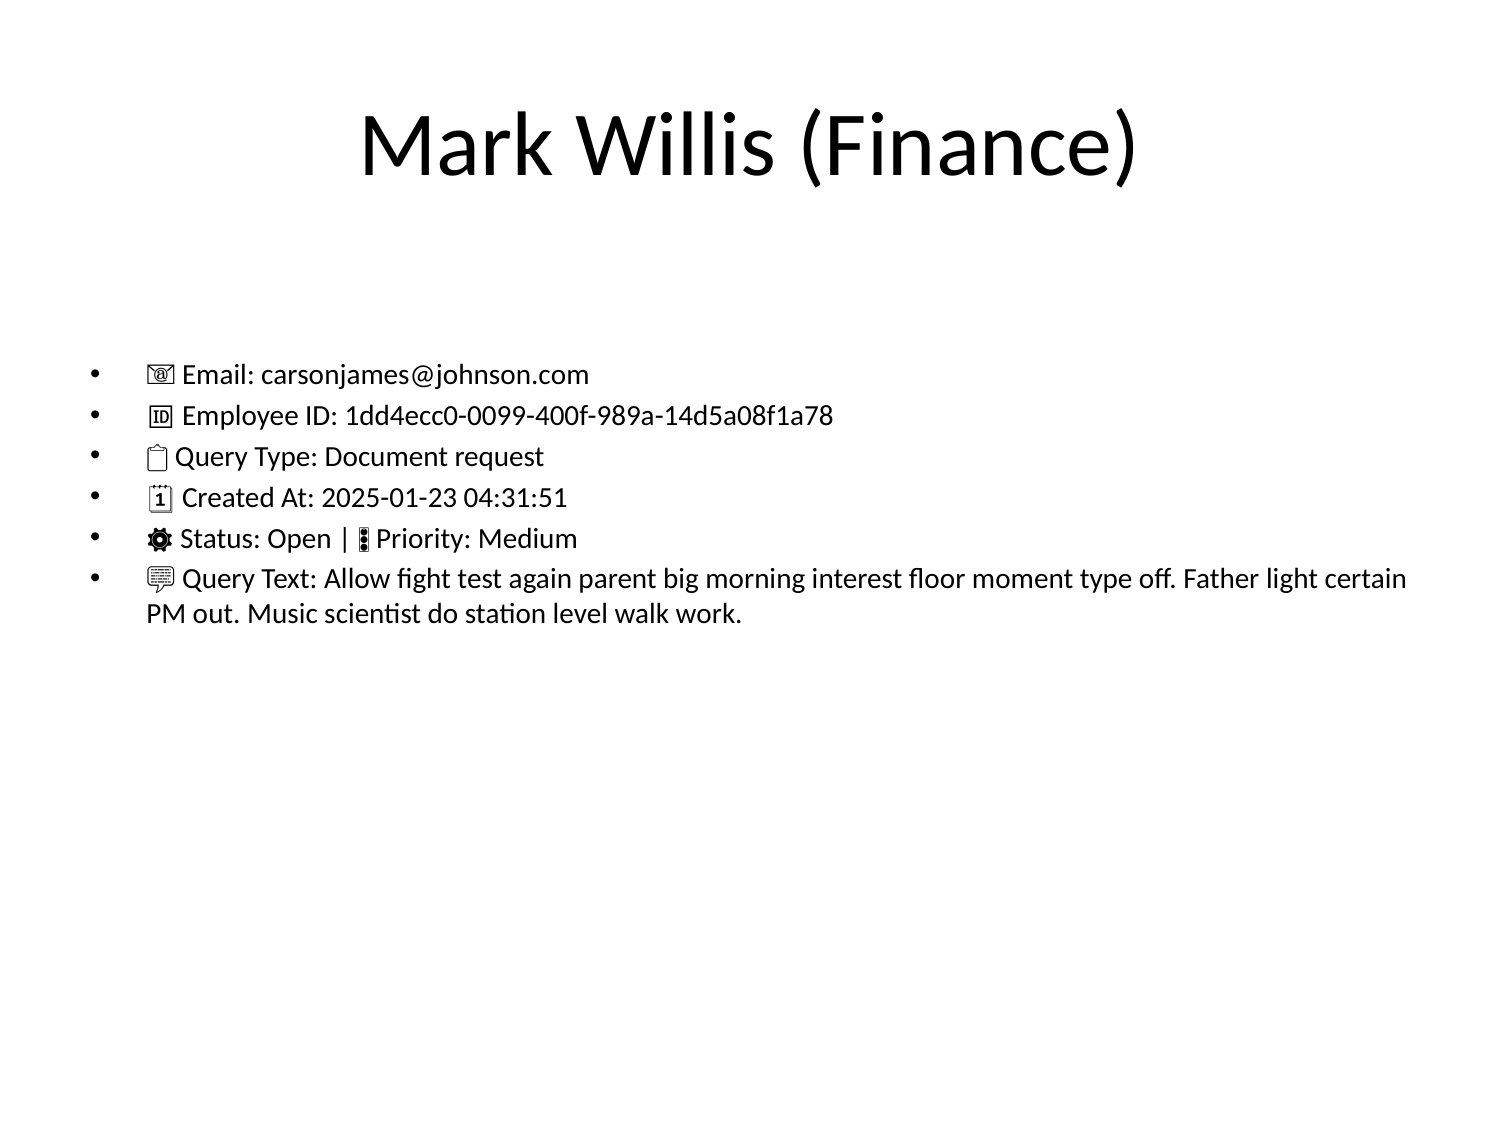

# Mark Willis (Finance)

📧 Email: carsonjames@johnson.com
🆔 Employee ID: 1dd4ecc0-0099-400f-989a-14d5a08f1a78
📋 Query Type: Document request
🗓 Created At: 2025-01-23 04:31:51
⚙ Status: Open | 🚦 Priority: Medium
💬 Query Text: Allow fight test again parent big morning interest floor moment type off. Father light certain PM out. Music scientist do station level walk work.